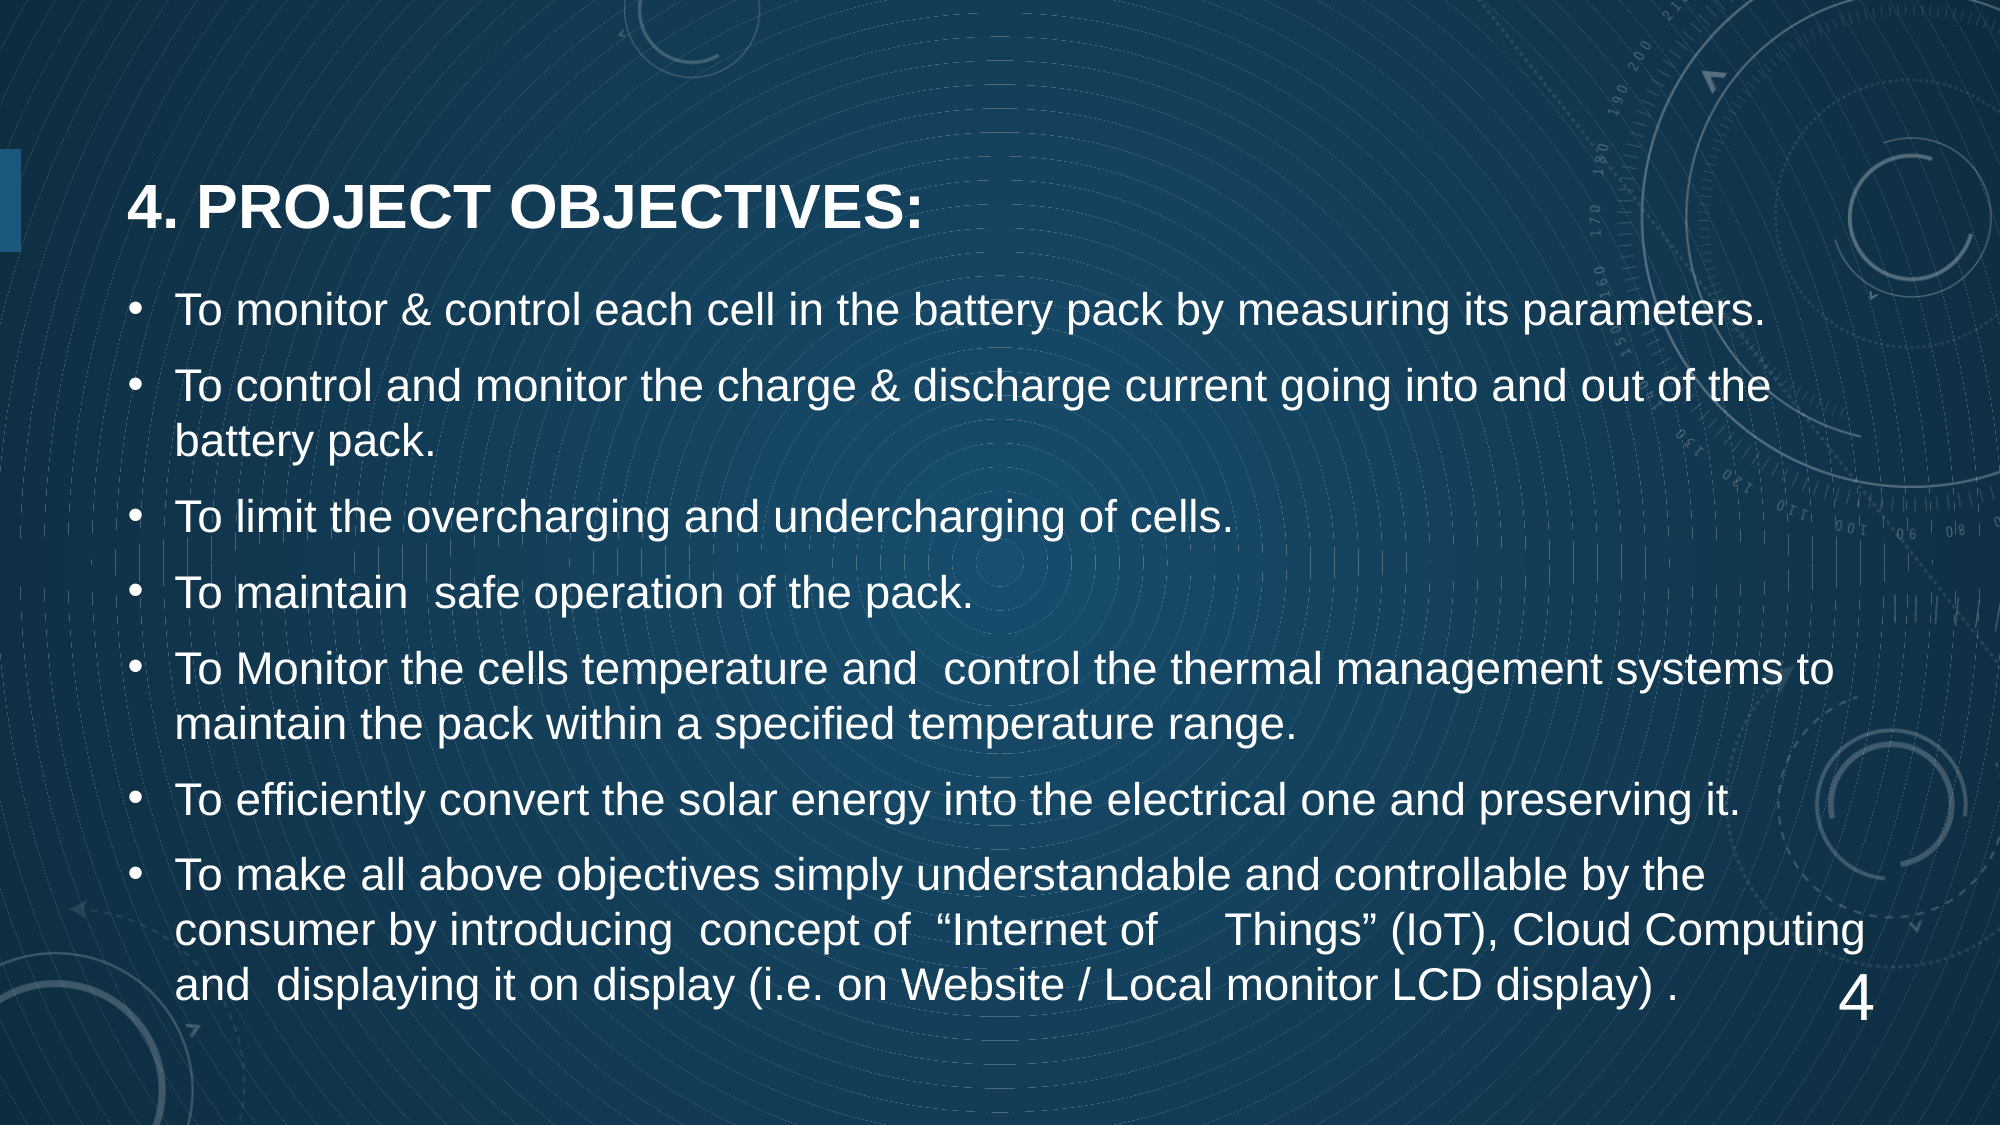

# 4. Project objectives:
To monitor & control each cell in the battery pack by measuring its parameters.
To control and monitor the charge & discharge current going into and out of the battery pack.
To limit the overcharging and undercharging of cells.
To maintain  safe operation of the pack.
To Monitor the cells temperature and  control the thermal management systems to maintain the pack within a speciﬁed temperature range.
To efficiently convert the solar energy into the electrical one and preserving it.
To make all above objectives simply understandable and controllable by the consumer by introducing  concept of  “Internet of 	Things” (IoT), Cloud Computing and  displaying it on display (i.e. on Website / Local monitor LCD display) .

4